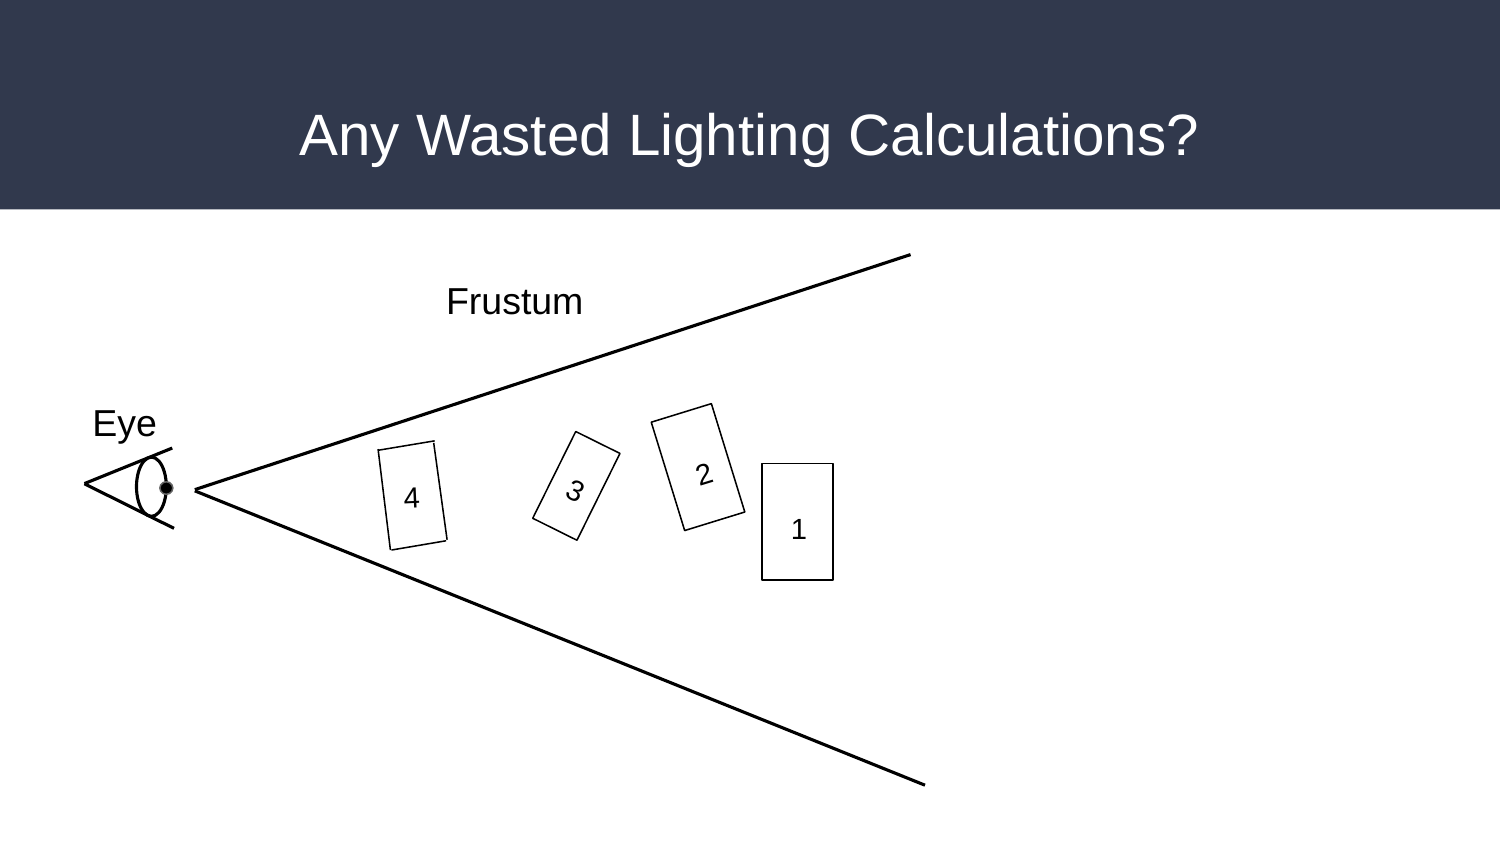

# Any Wasted Lighting Calculations?
Frustum
Eye

2
3

4

1